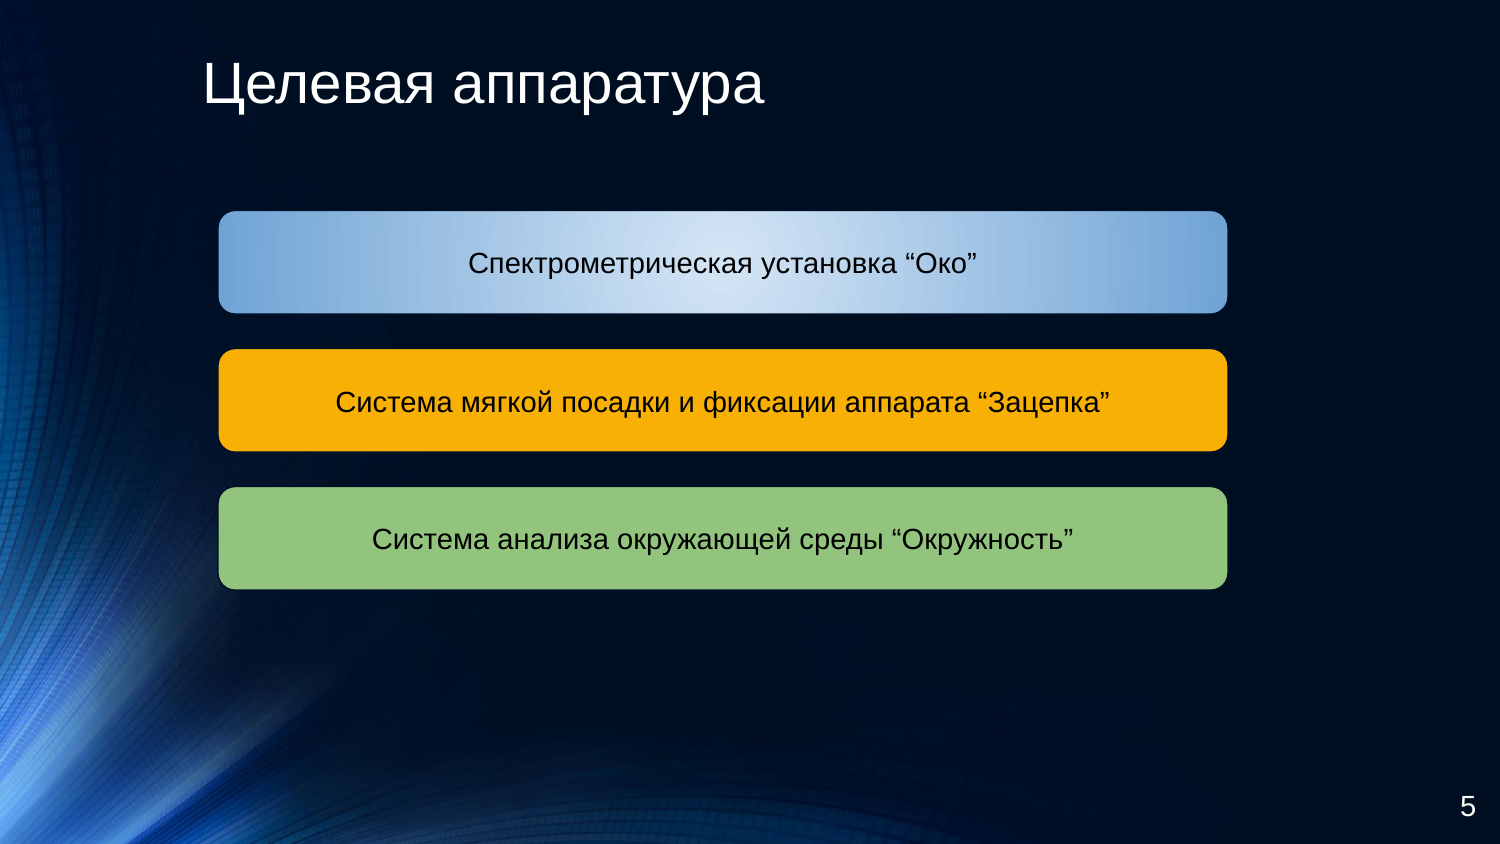

# Целевая аппаратура
Спектрометрическая установка “Око”
Система мягкой посадки и фиксации аппарата “Зацепка”
Система анализа окружающей среды “Окружность”
5